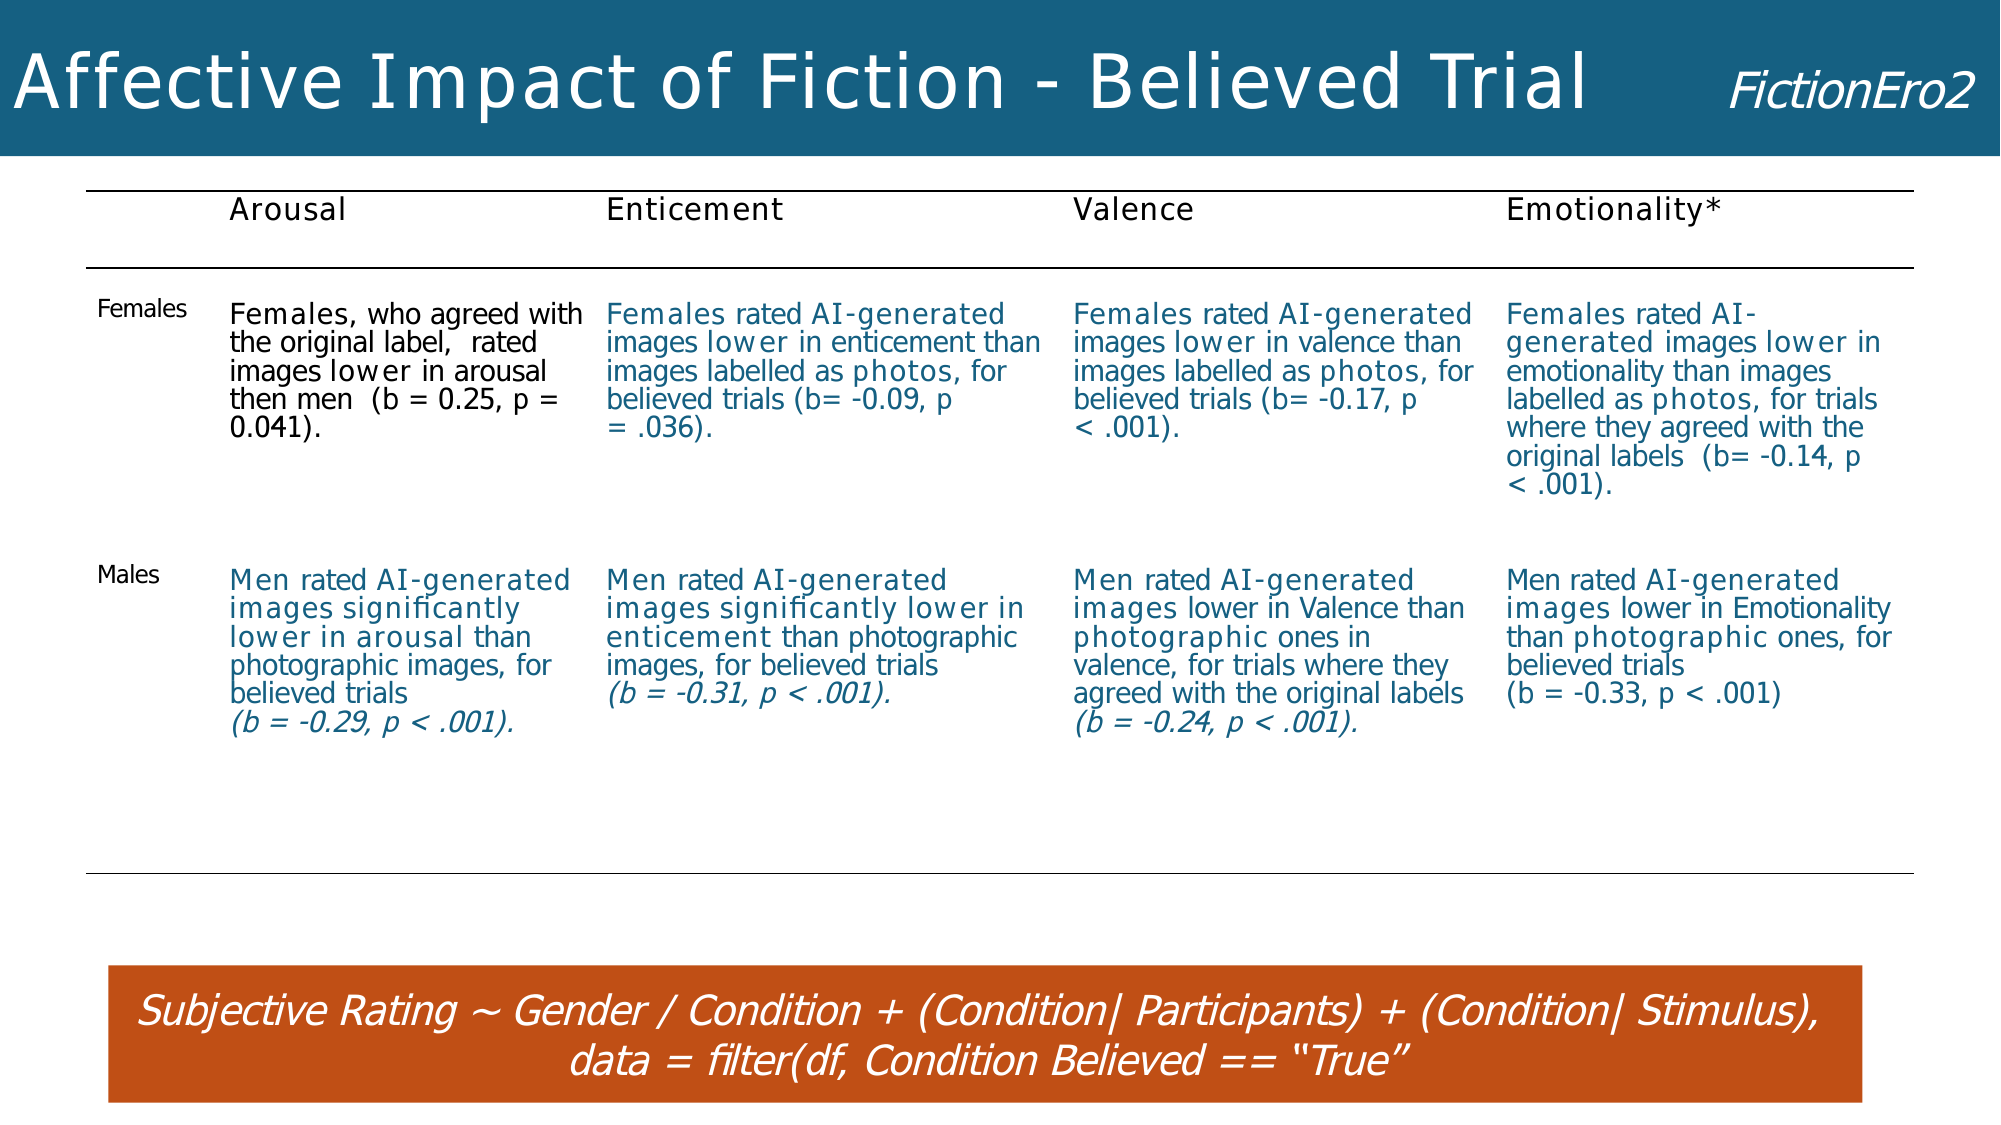

Affective Impact of Fiction - Believed Trial      FictionEro2

|  | Arousal | Enticement | Valence | Emotionality\* |
| --- | --- | --- | --- | --- |
| Females | Females, who agreed with the original label, rated images lower in arousal then men (b = 0.25, p = 0.041). | Females rated AI-generated images lower in enticement than images labelled as photos, for believed trials (b= -0.09, p = .036). | Females rated AI-generated images lower in valence than images labelled as photos, for believed trials (b= -0.17, p < .001). | Females rated AI-generated images lower in emotionality than images labelled as photos, for trials where they agreed with the original labels (b= -0.14, p < .001). |
| Males | Men rated AI-generated images significantly lower in arousal than photographic images, for believed trials (b = -0.29, p < .001). | Men rated AI-generated images significantly lower in enticement than photographic images, for believed trials (b = -0.31, p < .001). | Men rated AI-generated images lower in Valence than photographic ones in valence, for trials where they agreed with the original labels (b = -0.24, p < .001). | Men rated AI-generated images lower in Emotionality than photographic ones, for believed trials (b = -0.33, p < .001) |
Subjective Rating ~ Gender / Condition + (Condition| Participants) + (Condition| Stimulus),
data = filter(df, Condition Believed == “True”
19